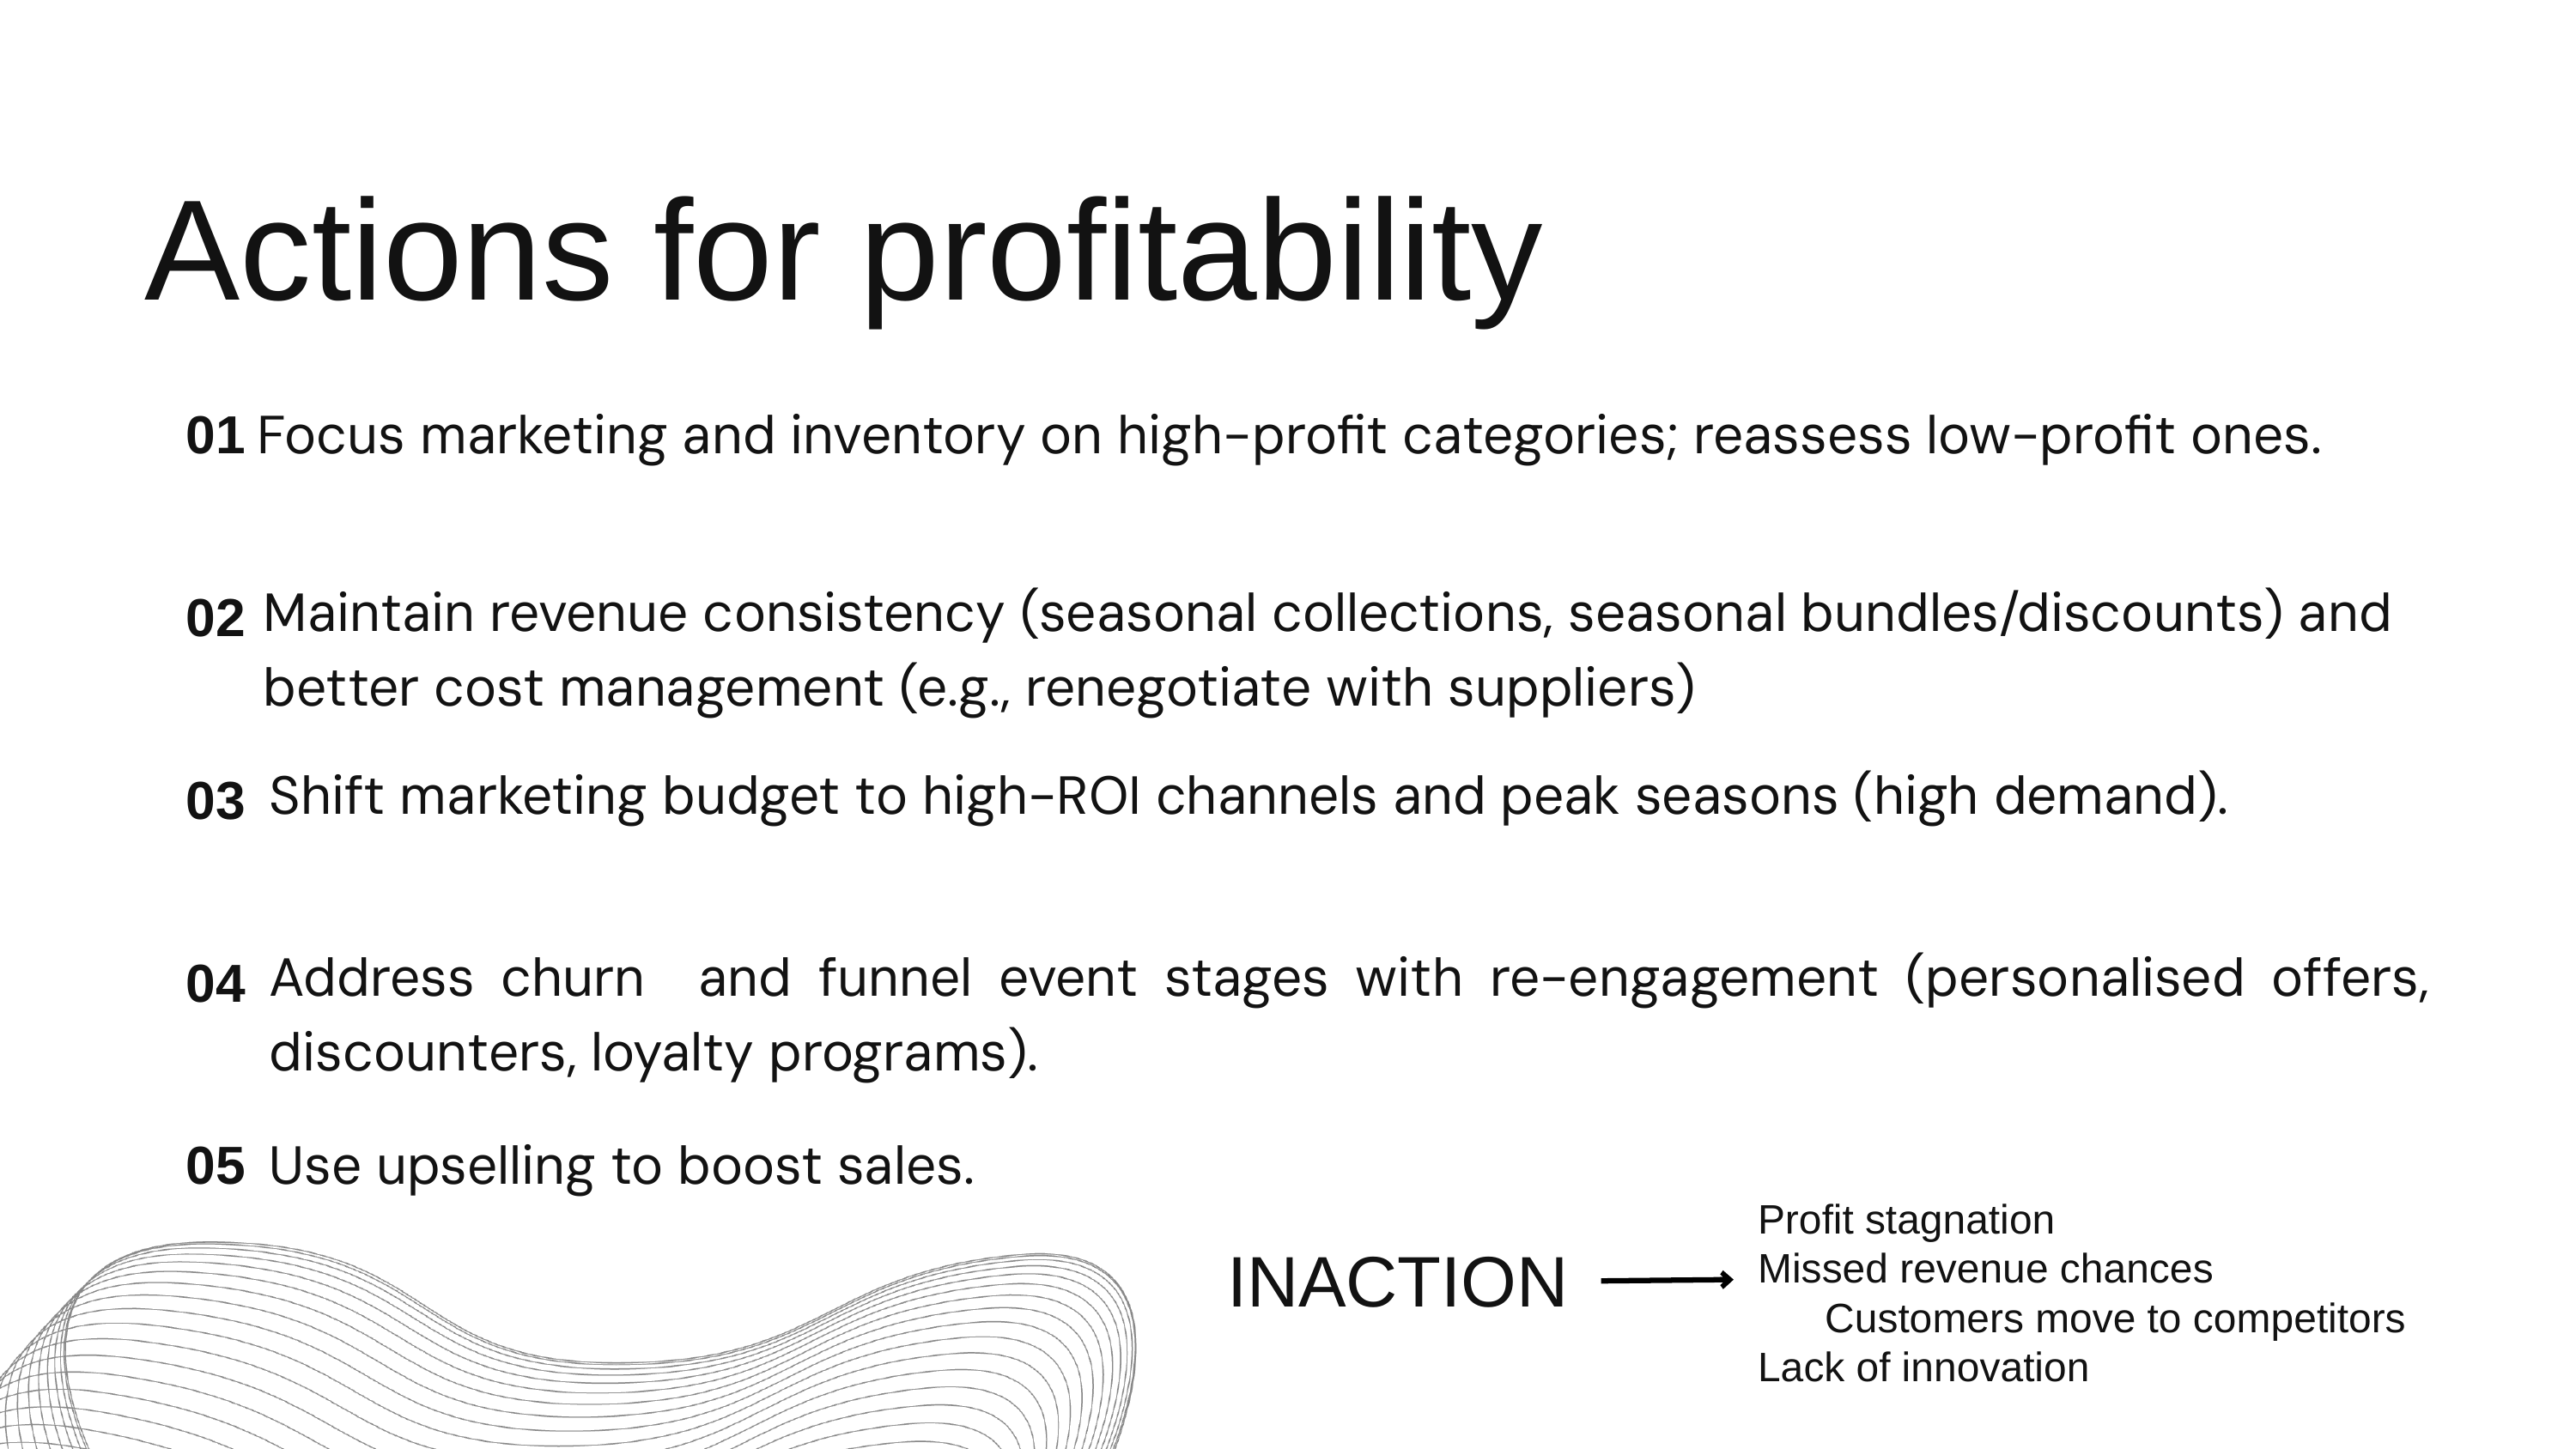

Actions for profitability
01
Focus marketing and inventory on high-profit categories; reassess low-profit ones.
Maintain revenue consistency (seasonal collections, seasonal bundles/discounts) and better cost management (e.g., renegotiate with suppliers)
02
Shift marketing budget to high-ROI channels and peak seasons (high demand).
03
Address churn  and funnel event stages with re-engagement (personalised offers, discounters, loyalty programs).
04
05
Use upselling to boost sales.
Profit stagnation
Missed revenue chances
Customers move to competitors
Lack of innovation
INACTION